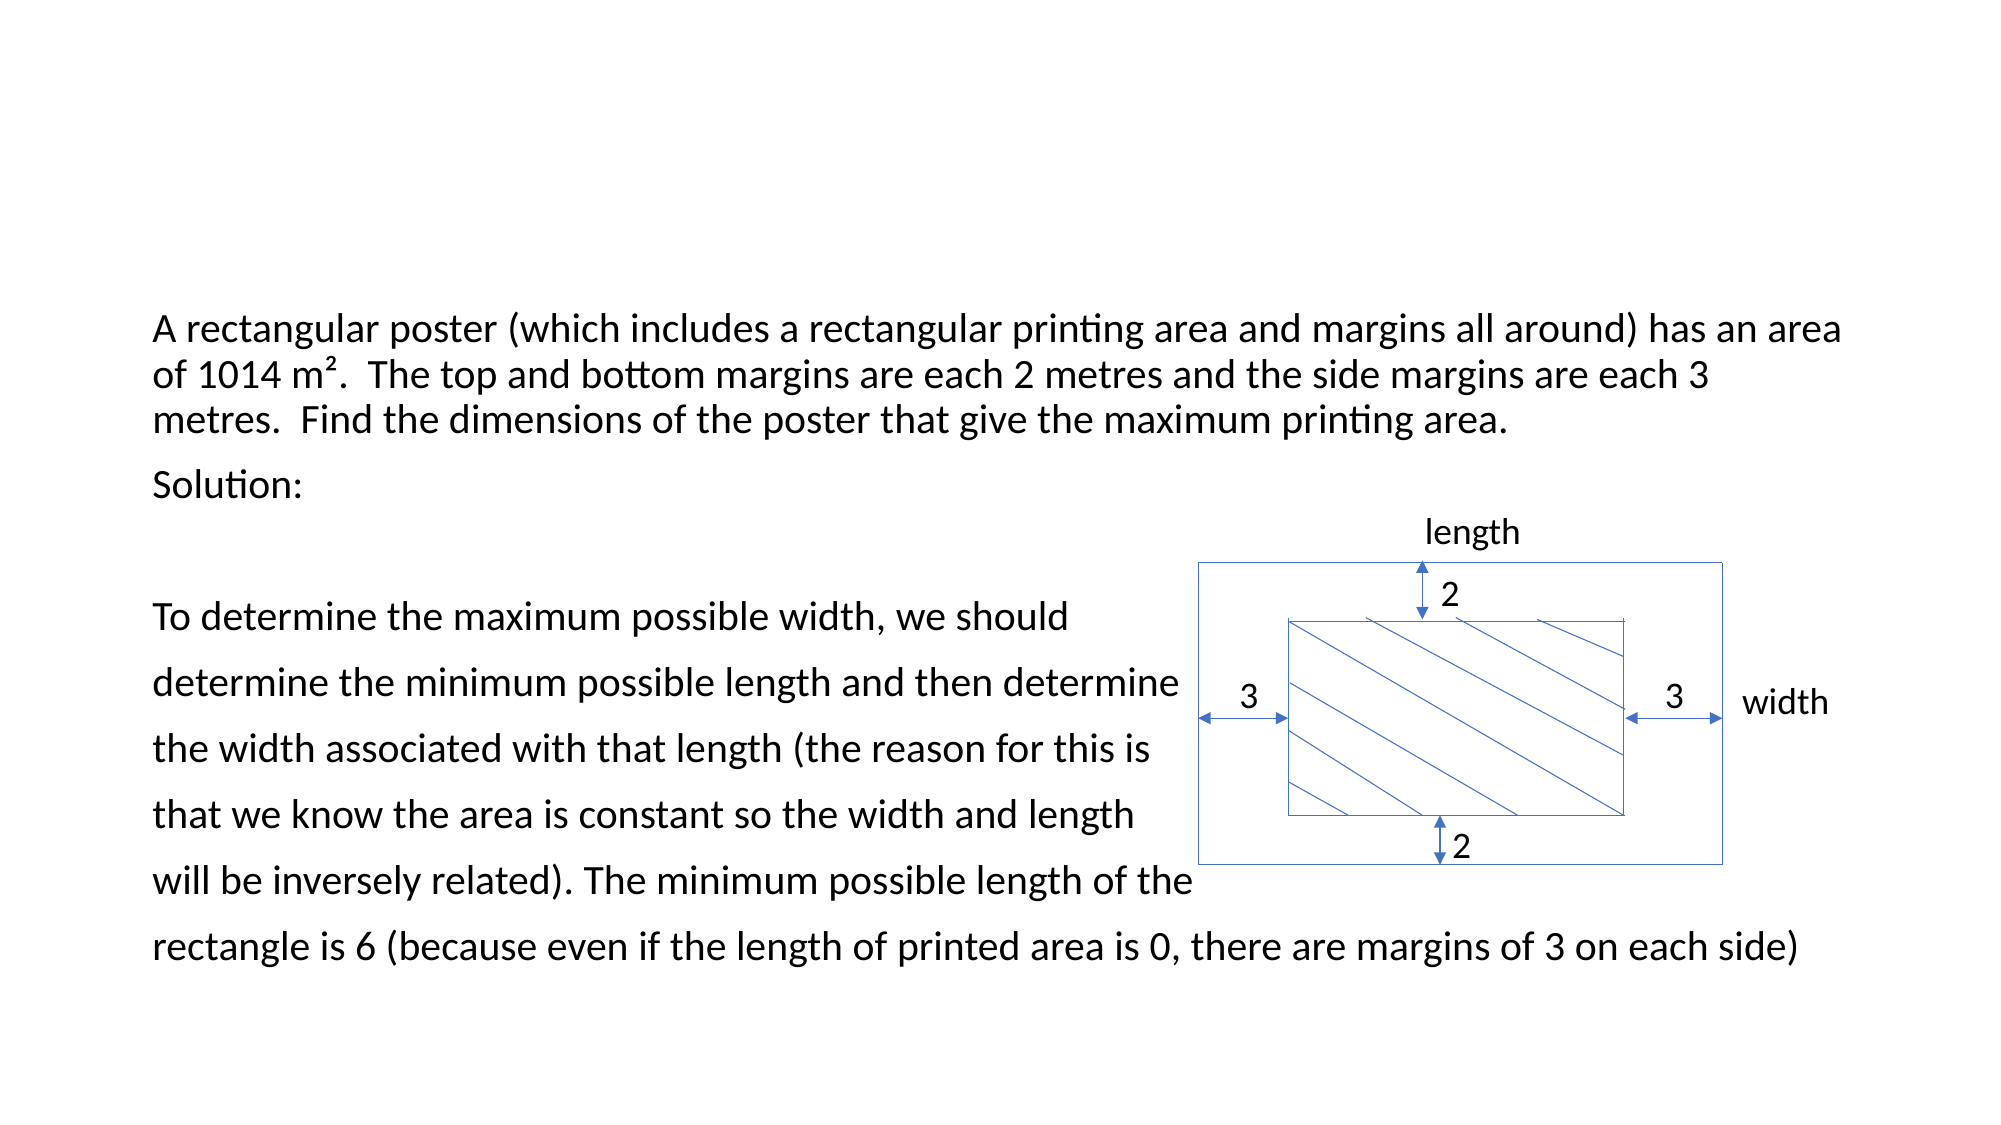

#
A rectangular poster (which includes a rectangular printing area and margins all around) has an area of 1014 m².  The top and bottom margins are each 2 metres and the side margins are each 3 metres.  Find the dimensions of the poster that give the maximum printing area.
Solution:

To determine the maximum possible width, we should
determine the minimum possible length and then determine
the width associated with that length (the reason for this is
that we know the area is constant so the width and length
will be inversely related). The minimum possible length of the
rectangle is 6 (because even if the length of printed area is 0, there are margins of 3 on each side)
length
2
3
3
width
2